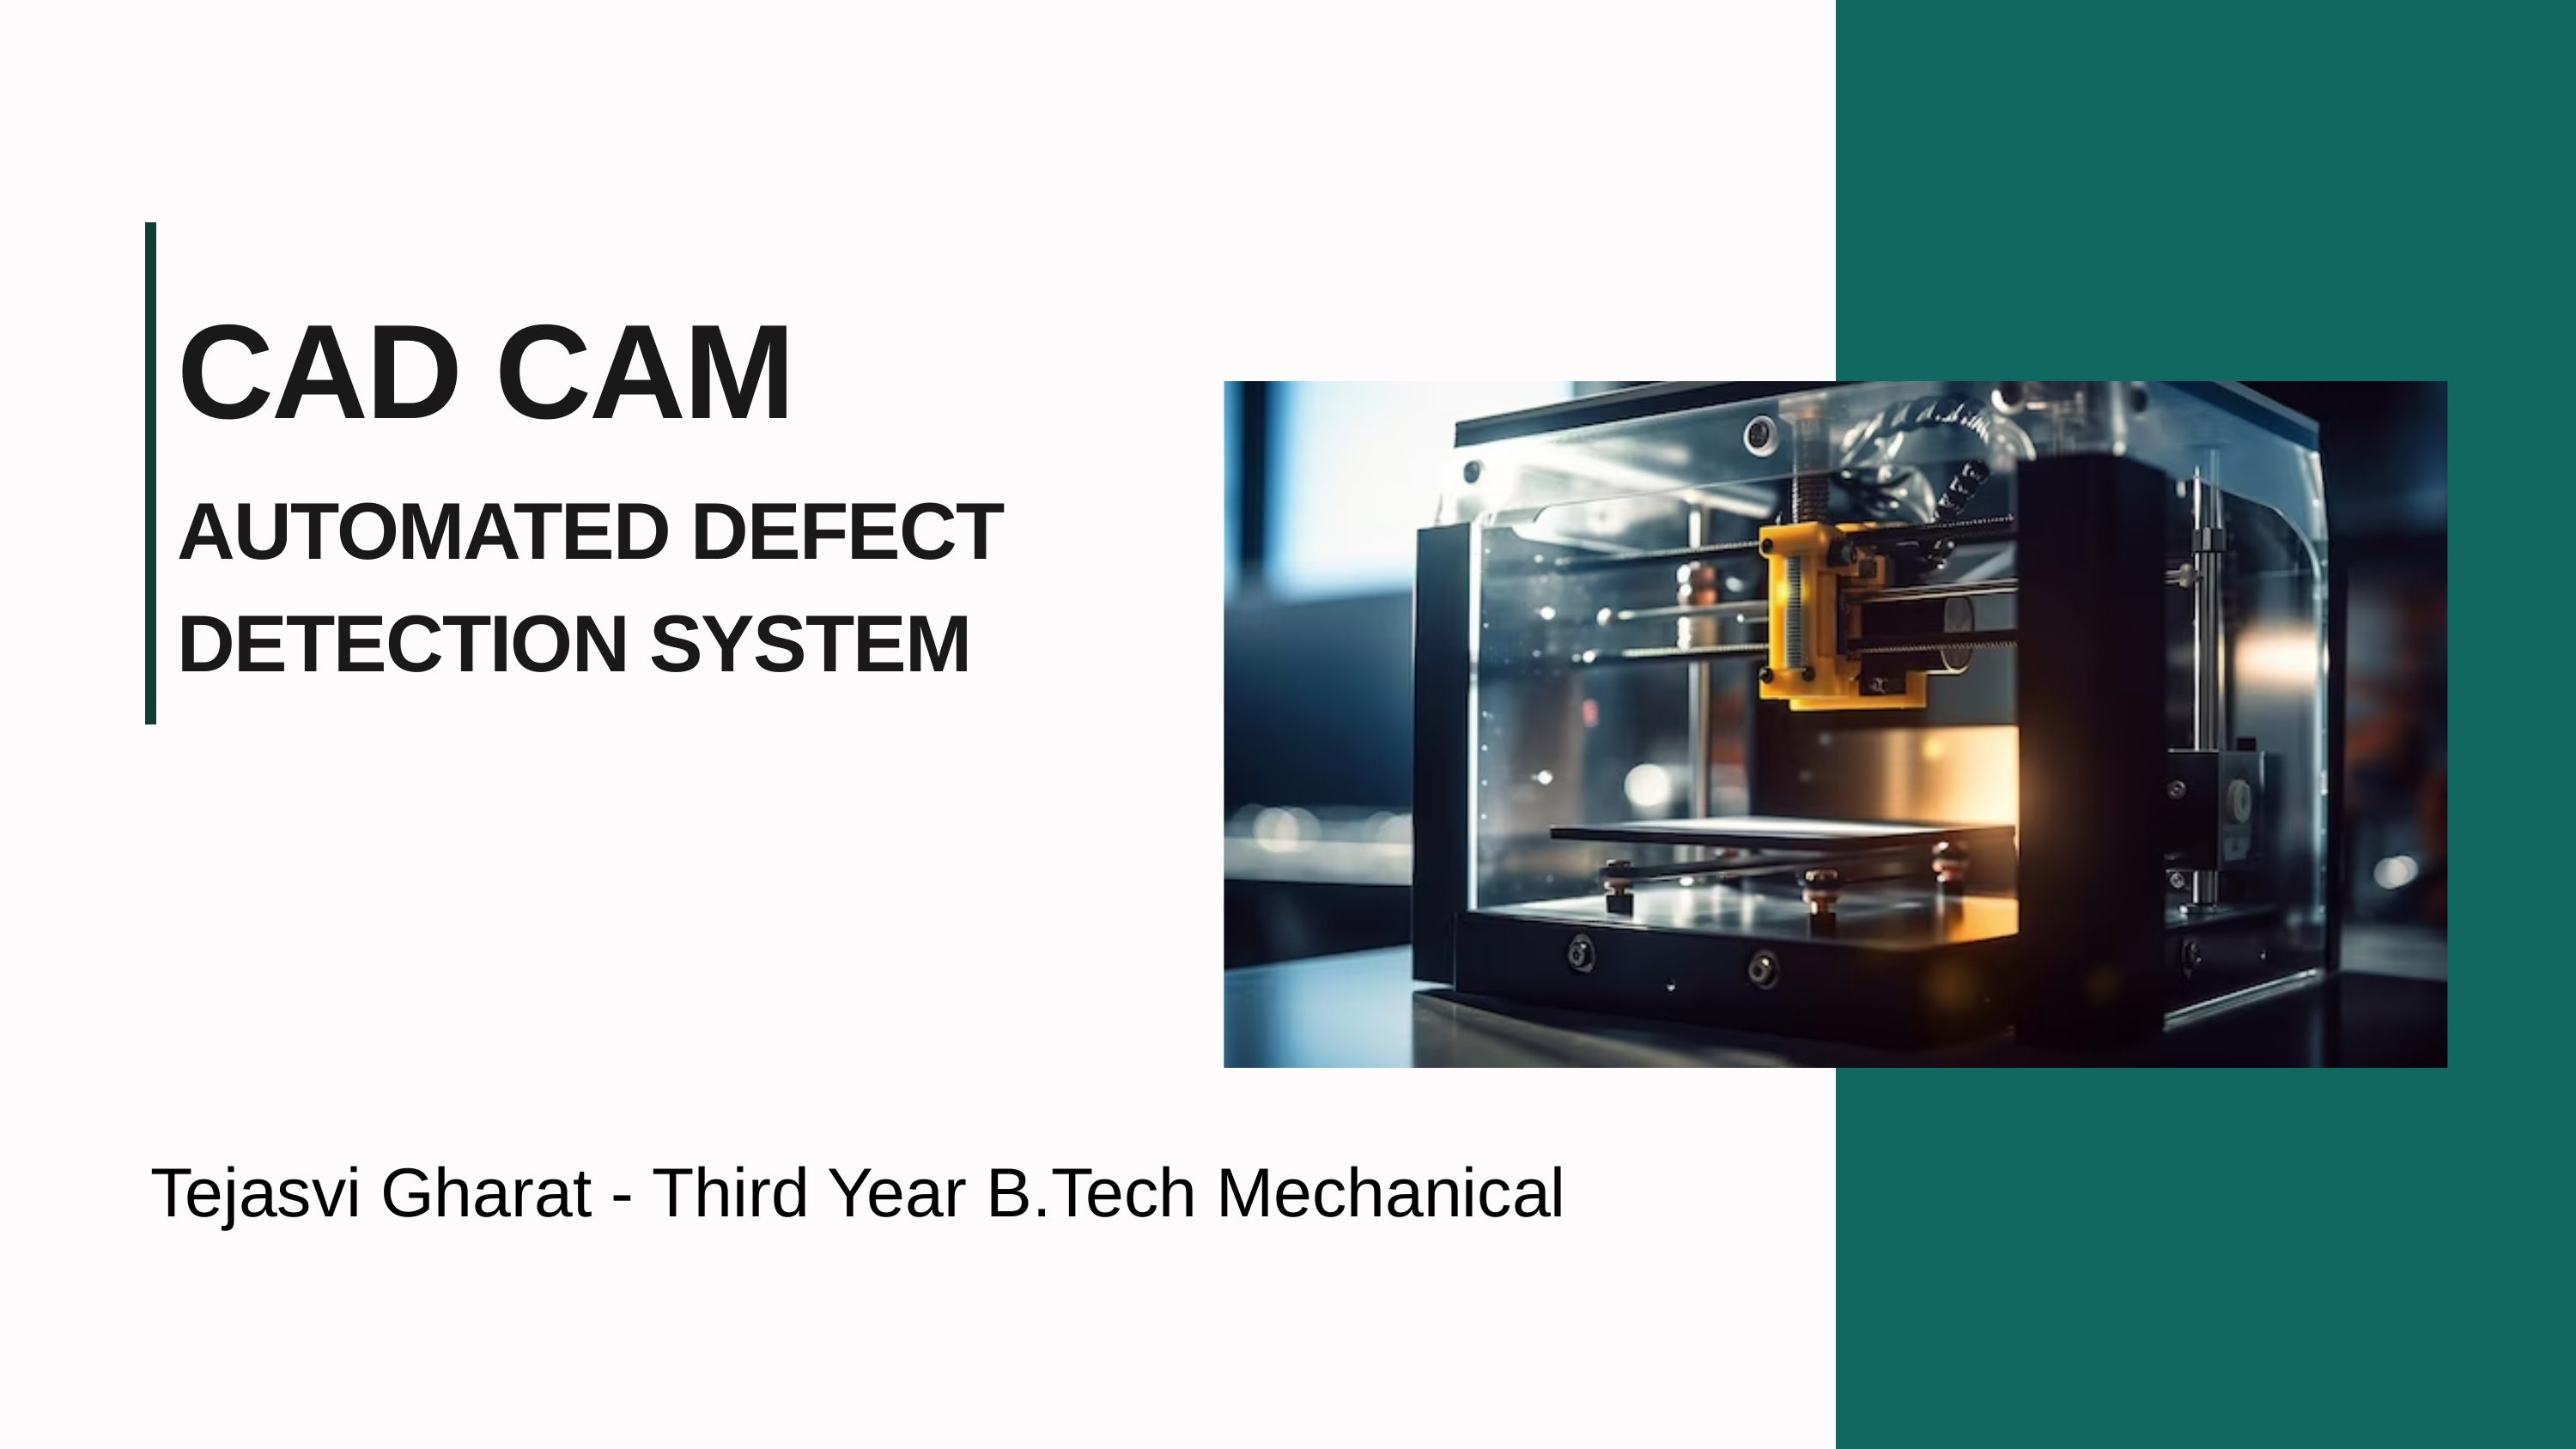

CAD CAM

AUTOMATED DEFECT DETECTION SYSTEM

Tejasvi Gharat - Third Year B.Tech Mechanical